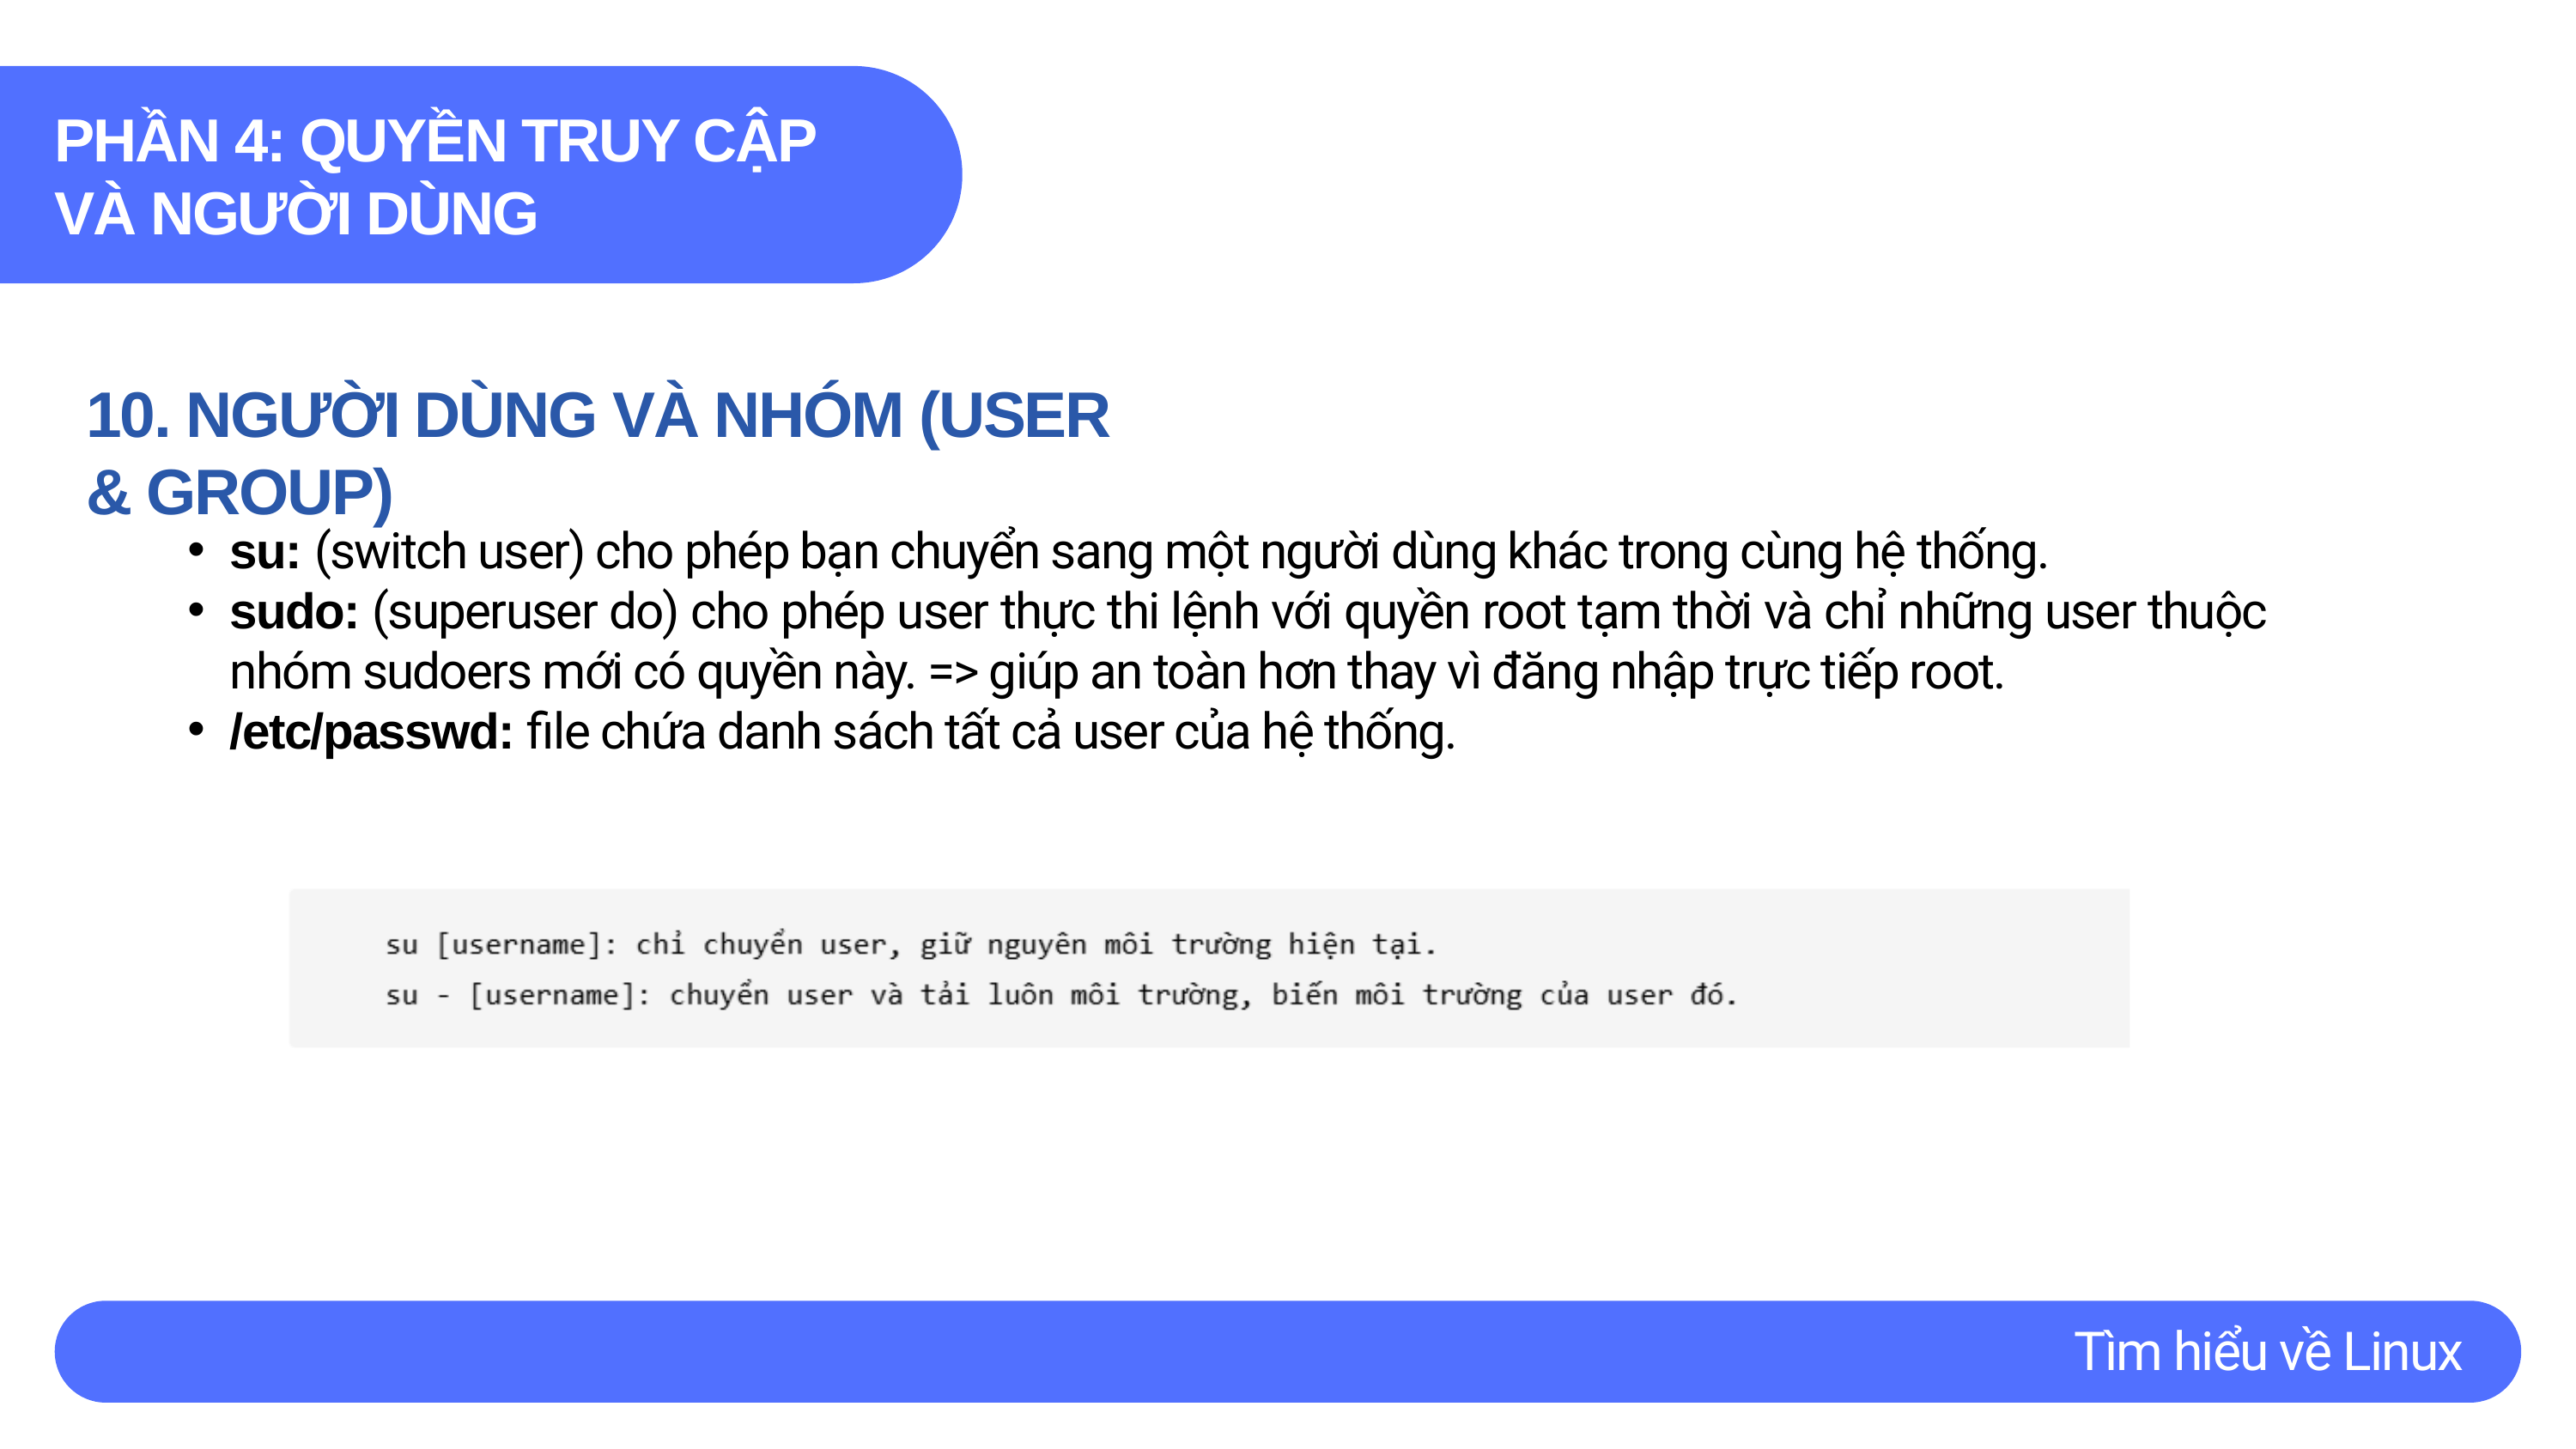

PHẦN 4: QUYỀN TRUY CẬP VÀ NGƯỜI DÙNG

10. NGƯỜI DÙNG VÀ NHÓM (USER & GROUP)
su: (switch user) cho phép bạn chuyển sang một người dùng khác trong cùng hệ thống.
sudo: (superuser do) cho phép user thực thi lệnh với quyền root tạm thời và chỉ những user thuộc nhóm sudoers mới có quyền này. => giúp an toàn hơn thay vì đăng nhập trực tiếp root.
/etc/passwd: file chứa danh sách tất cả user của hệ thống.

Tìm hiểu về Linux